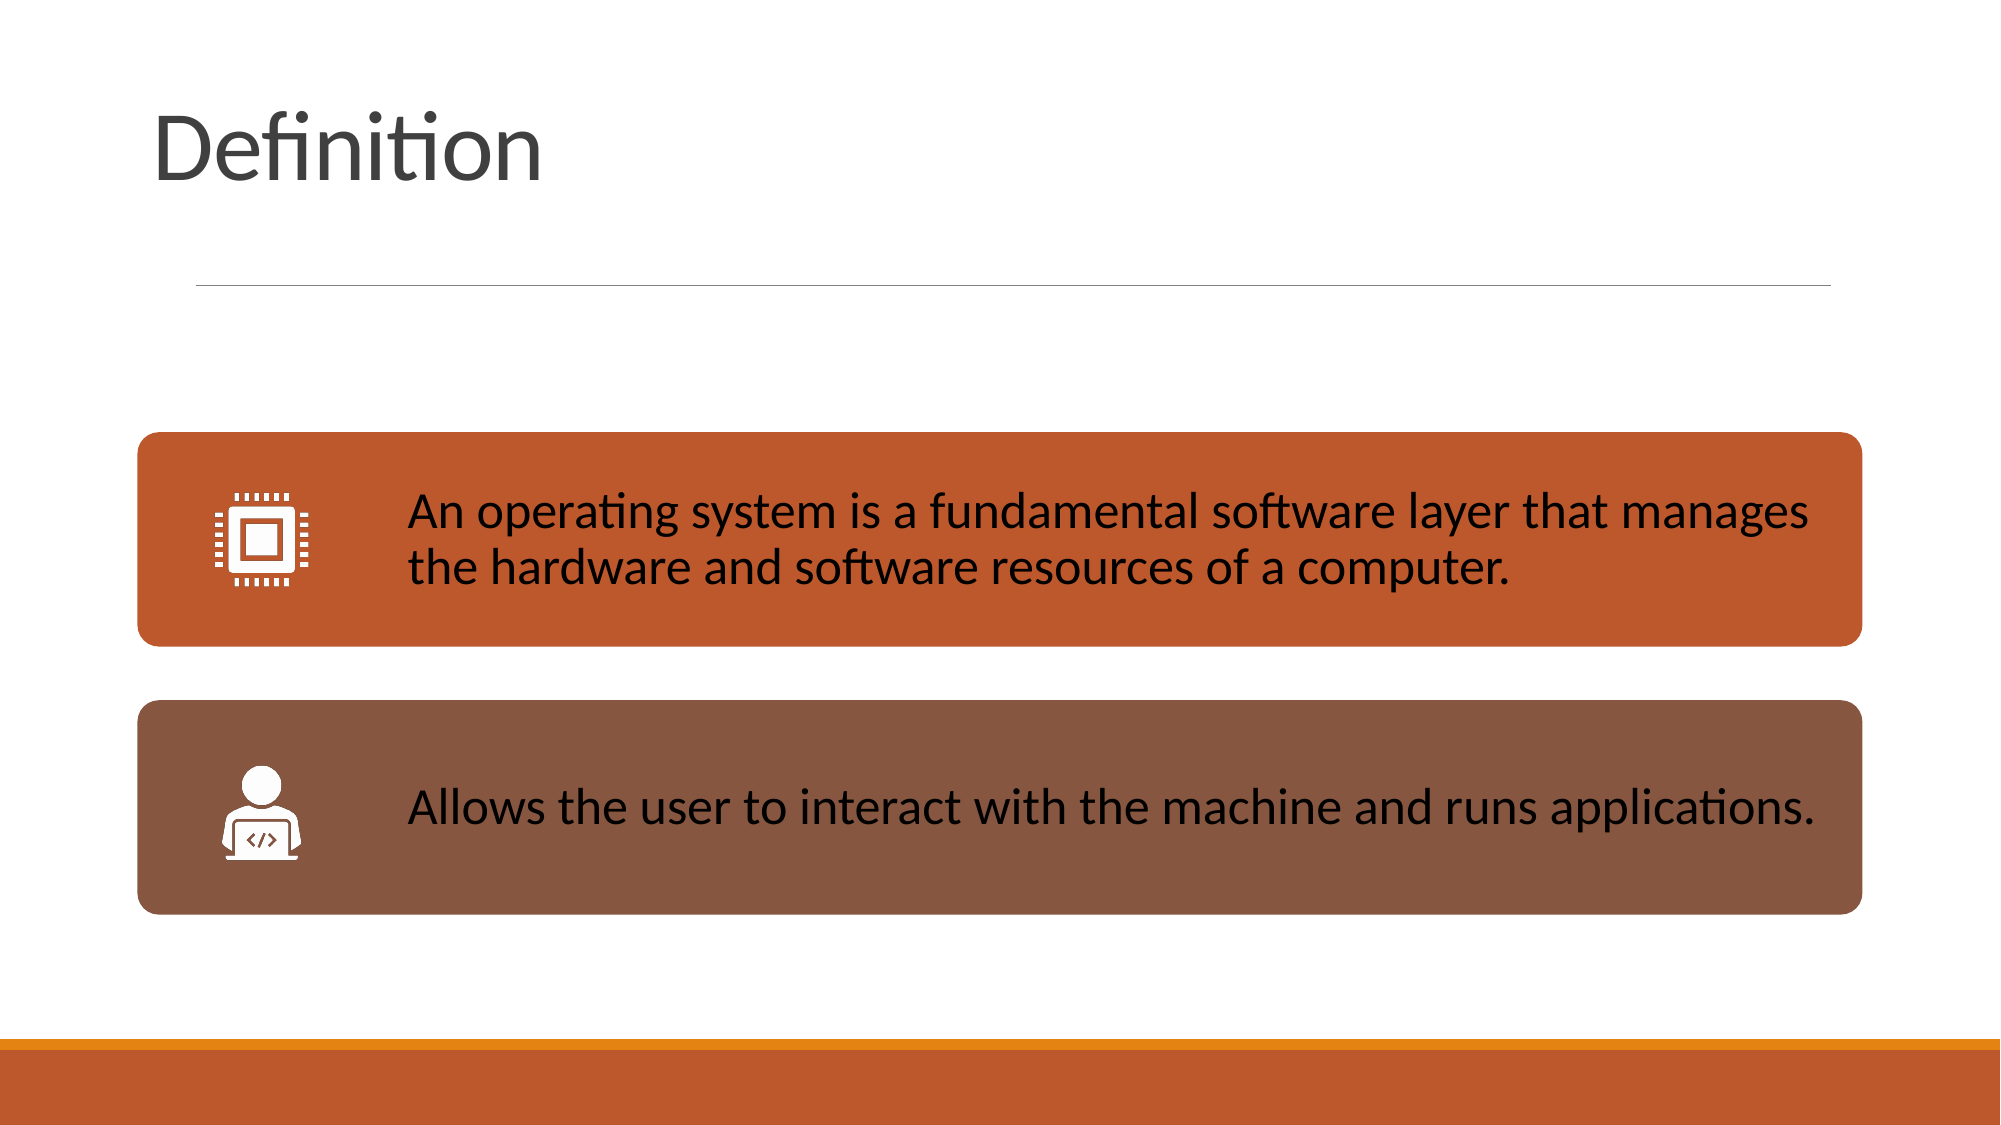

# Definition
An operating system is a fundamental software layer that manages the hardware and software resources of a computer.
Allows the user to interact with the machine and runs applications.